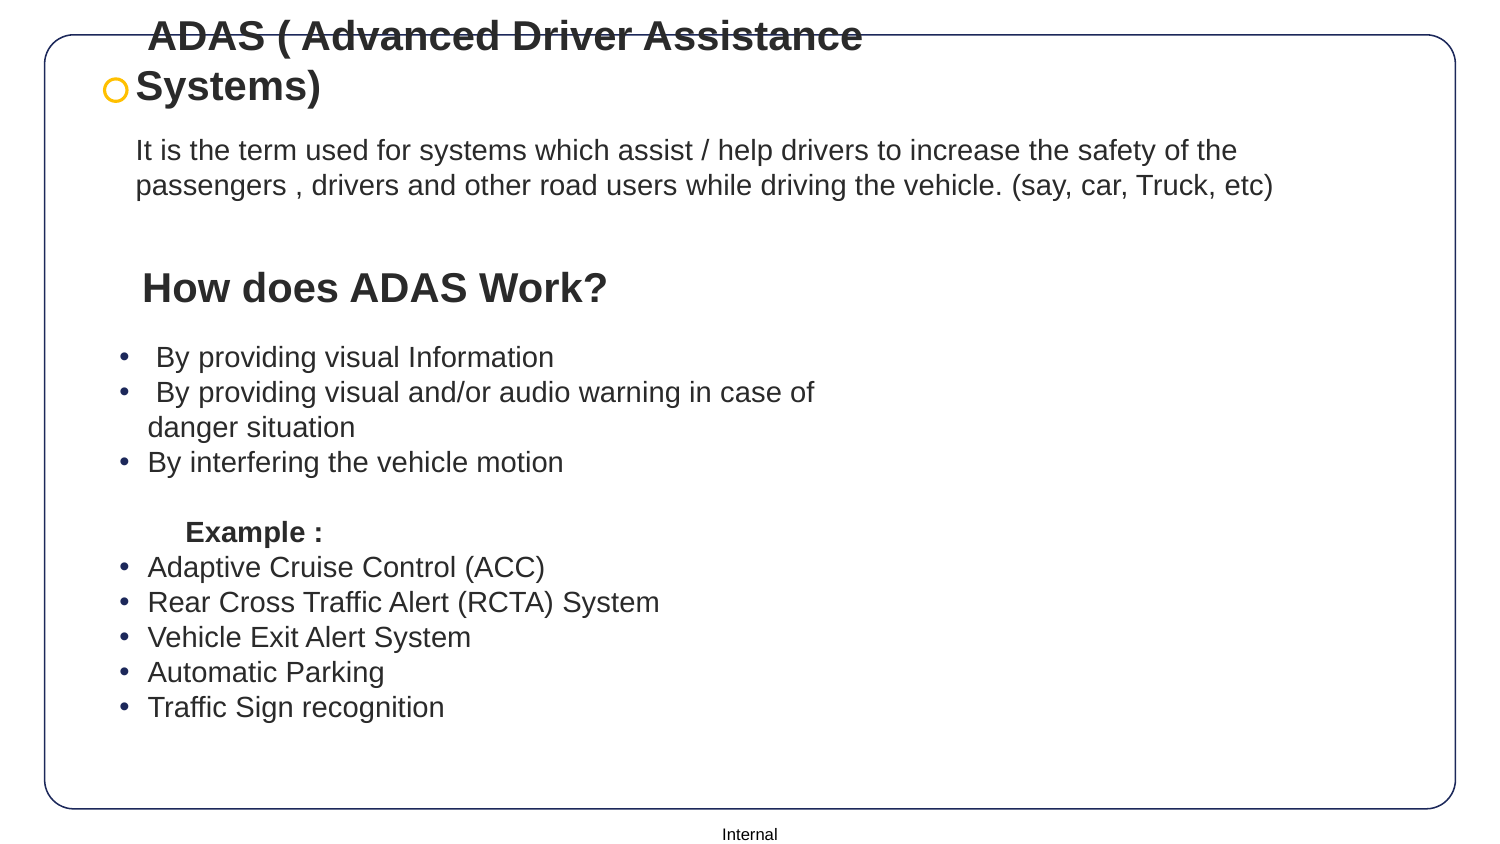

ADAS ( Advanced Driver Assistance Systems)

It is the term used for systems which assist / help drivers to increase the safety of the passengers , drivers and other road users while driving the vehicle. (say, car, Truck, etc)
How does ADAS Work?

 By providing visual Information
 By providing visual and/or audio warning in case of danger situation
By interfering the vehicle motion

        Example :
Adaptive Cruise Control (ACC)
Rear Cross Traffic Alert (RCTA) System
Vehicle Exit Alert System
Automatic Parking
Traffic Sign recognition